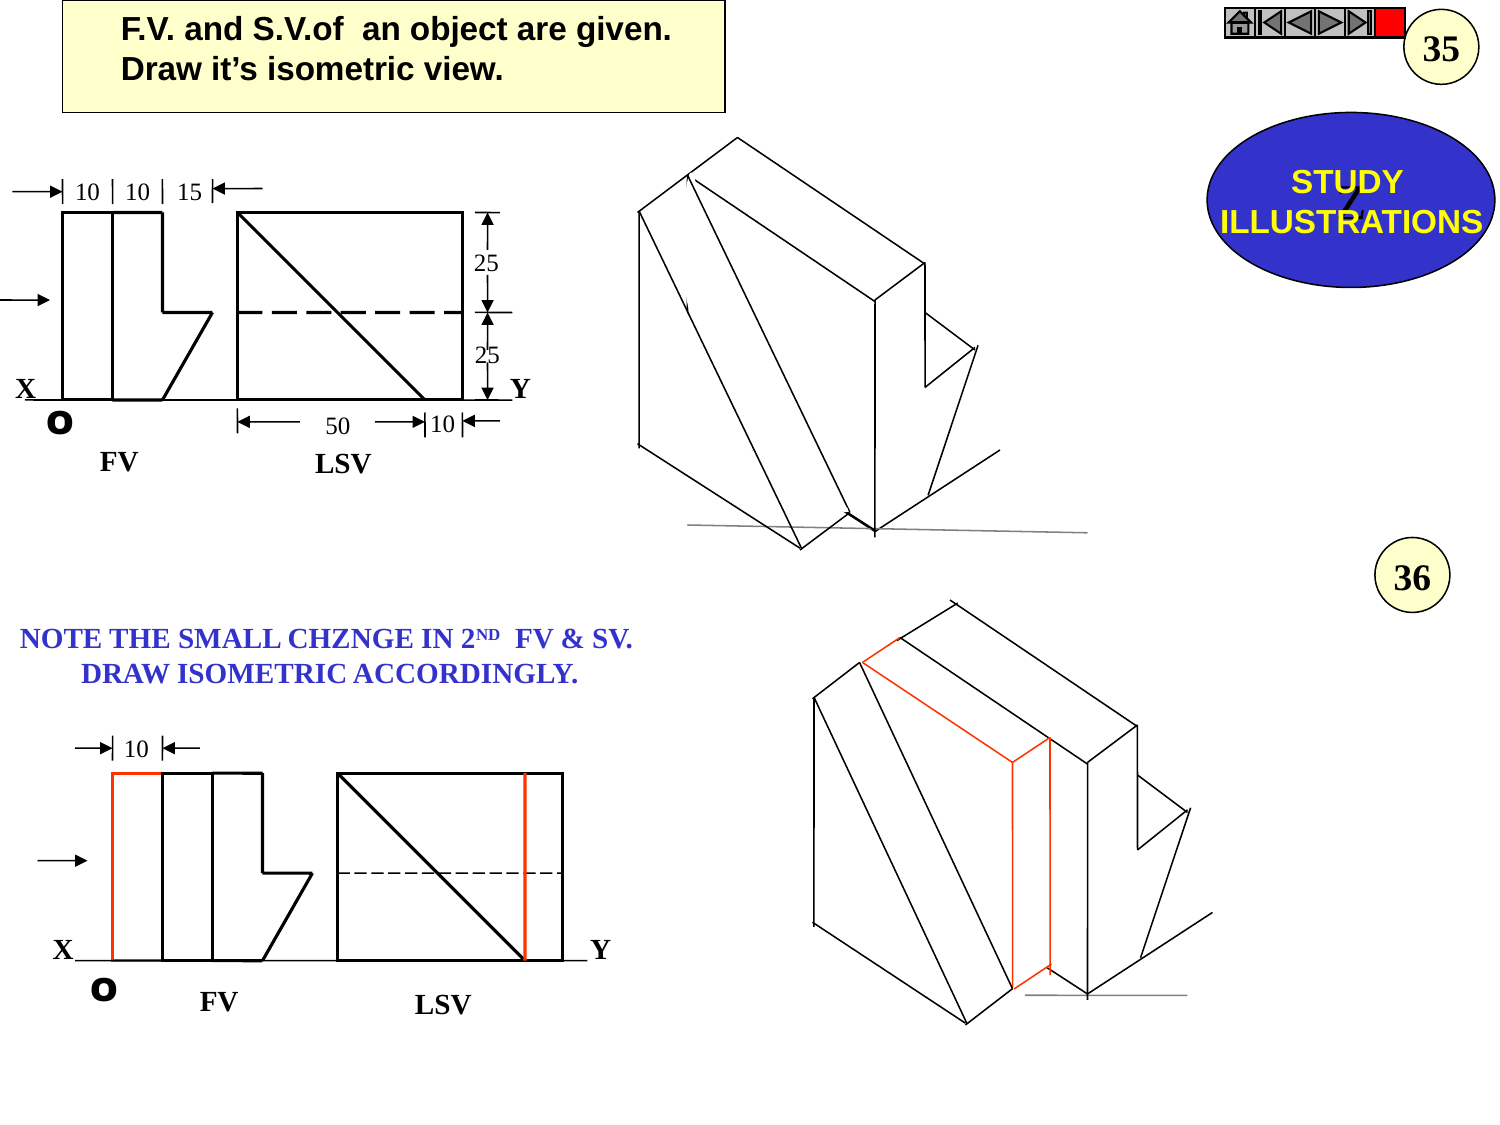

F.V. and S.V.of  an object are given.
Draw it’s isometric view.

35
Z
STUDY
ILLUSTRATIONS

10
10
15

25

25
X

Y
10

50

FV
LSV
O

36

NOTE THE SMALL CHZNGE IN 2ND  FV & SV.
DRAW ISOMETRIC ACCORDINGLY.

10

X
Y

O
FV
LSV